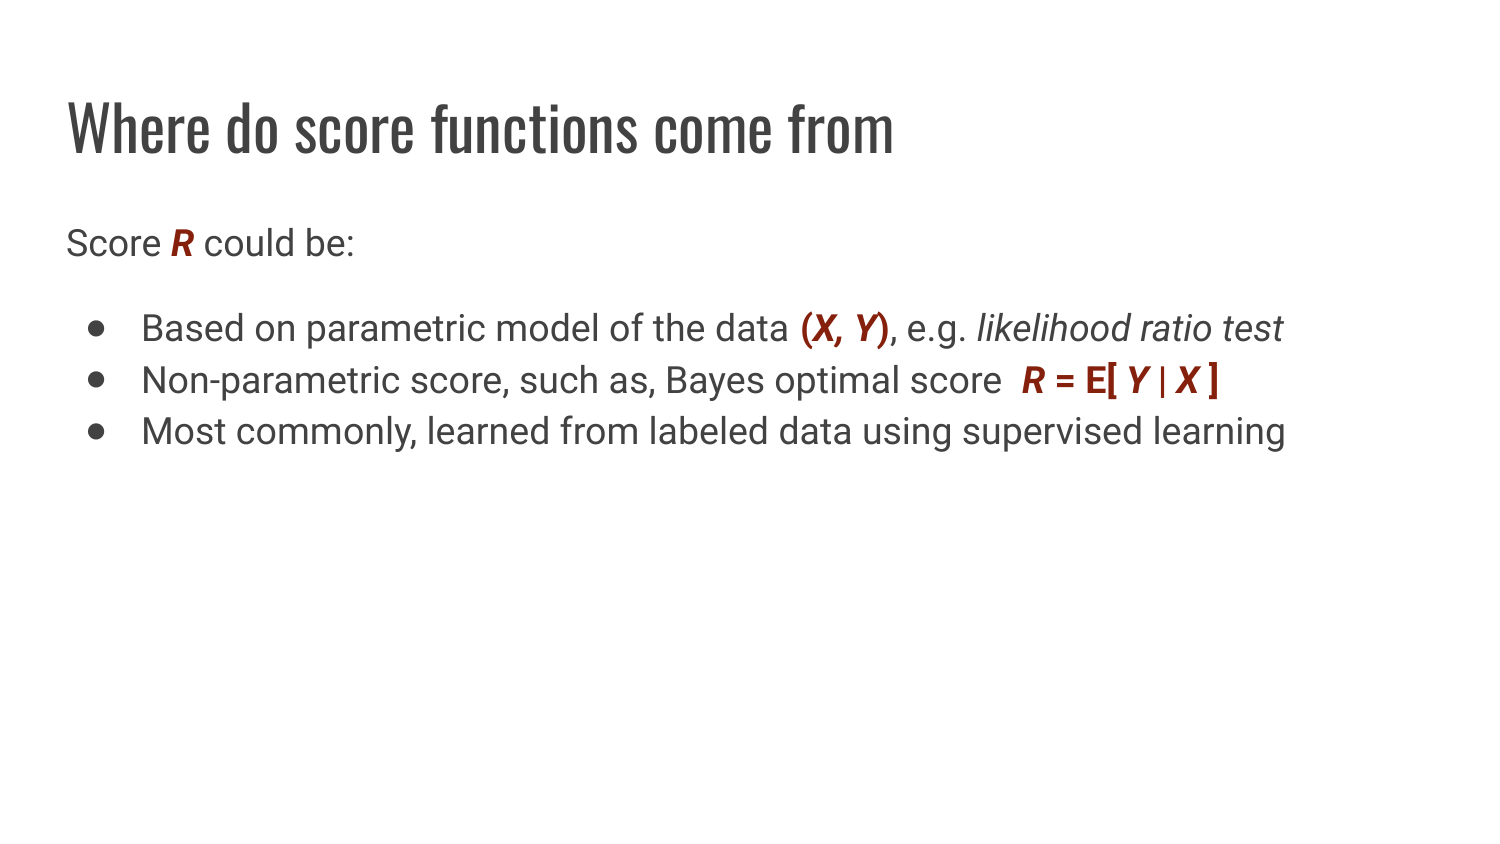

# Where do score functions come from
Score R could be:
Based on parametric model of the data (X, Y), e.g. likelihood ratio test
Non-parametric score, such as, Bayes optimal score  R = E[ Y | X ]
Most commonly, learned from labeled data using supervised learning